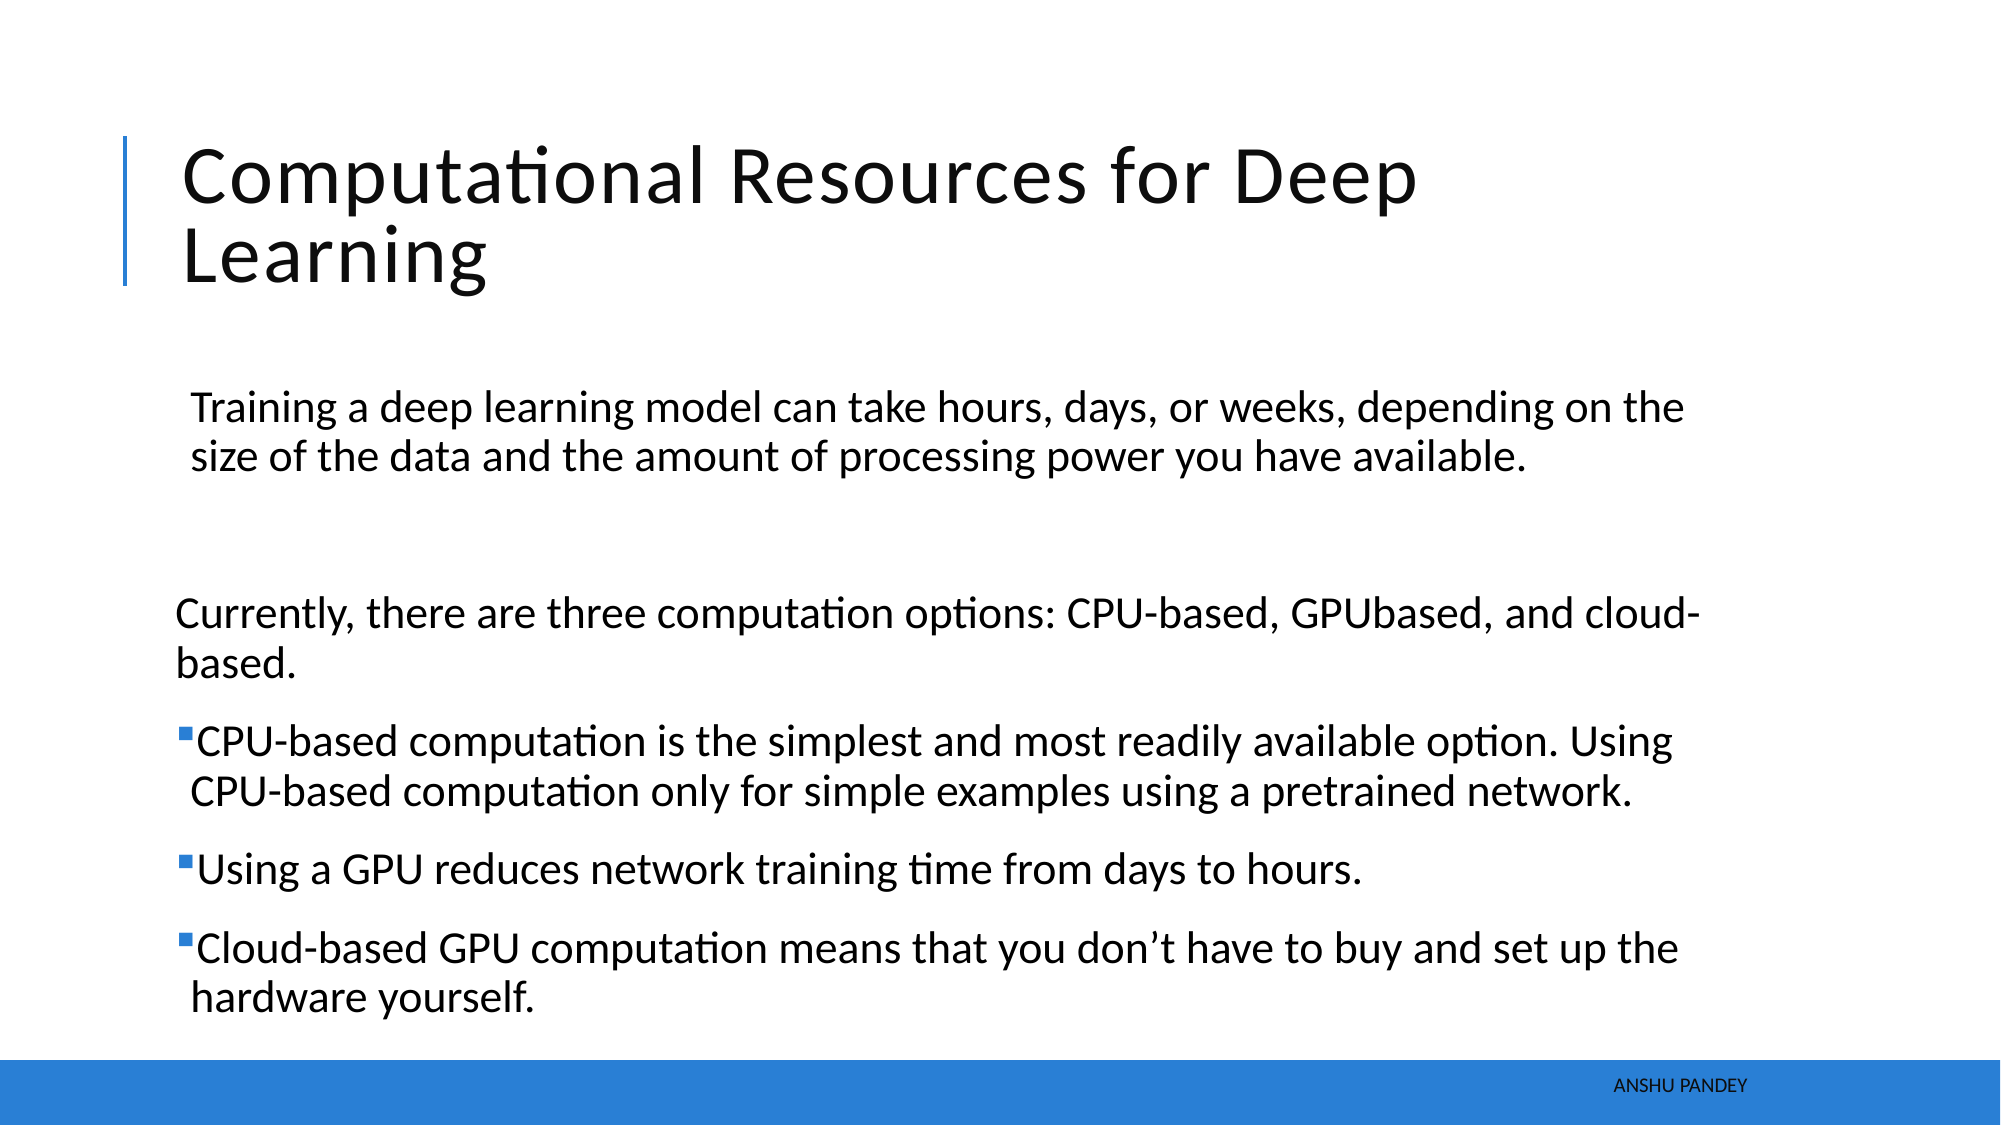

# Computational Resources for Deep Learning
Training a deep learning model can take hours, days, or weeks, depending on the size of the data and the amount of processing power you have available.

Currently, there are three computation options: CPU-based, GPUbased, and cloud-based.
CPU-based computation is the simplest and most readily available option. Using CPU-based computation only for simple examples using a pretrained network.
Using a GPU reduces network training time from days to hours.
Cloud-based GPU computation means that you don’t have to buy and set up the hardware yourself.
Anshu Pandey